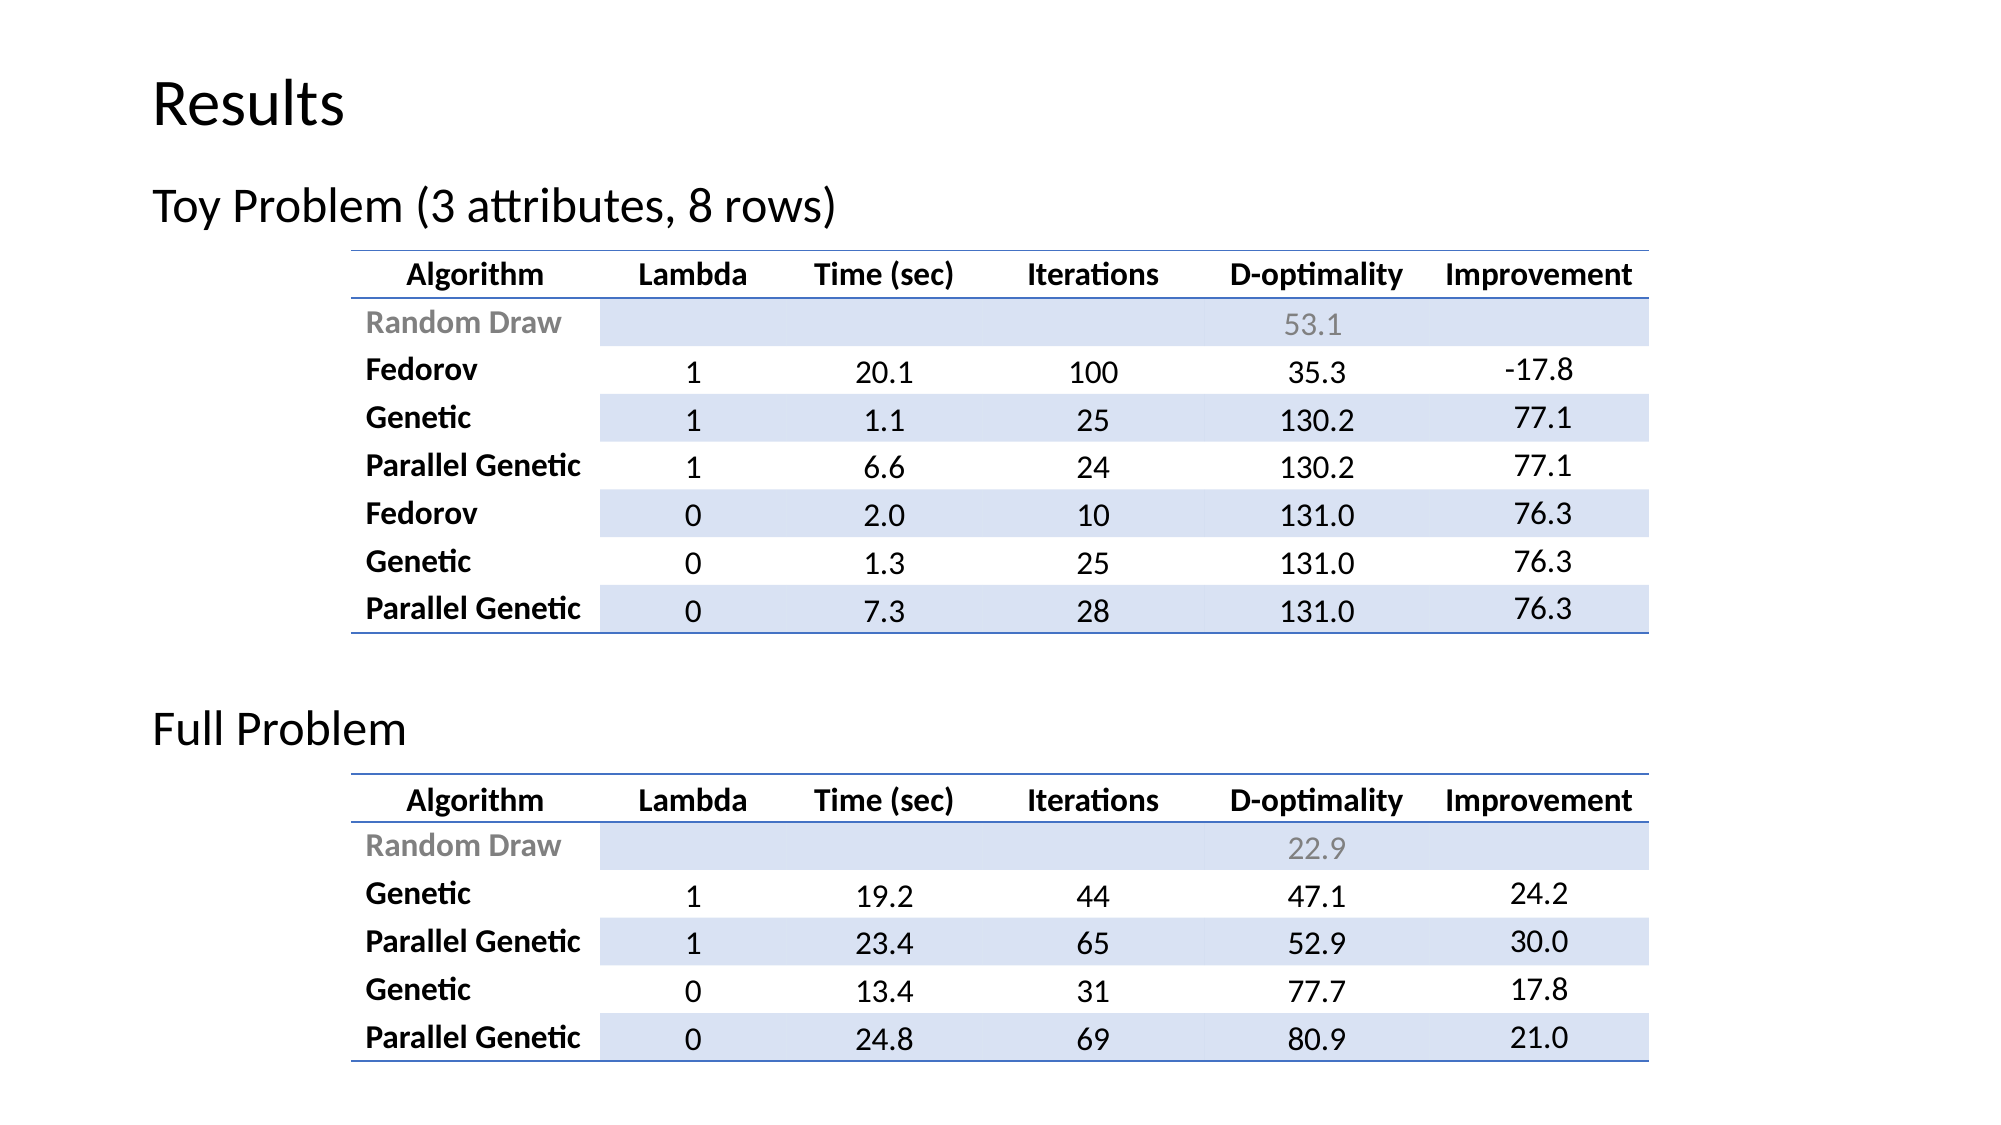

# Results
Toy Problem (3 attributes, 8 rows)

Full Problem

| Algorithm | Lambda | Time (sec) | Iterations | D-optimality | Improvement |
| --- | --- | --- | --- | --- | --- |
| Random Draw |  |  |  | 53.1 |  |
| Fedorov | 1 | 20.1 | 100 | 35.3 | -17.8 |
| Genetic | 1 | 1.1 | 25 | 130.2 | 77.1 |
| Parallel Genetic | 1 | 6.6 | 24 | 130.2 | 77.1 |
| Fedorov | 0 | 2.0 | 10 | 131.0 | 76.3 |
| Genetic | 0 | 1.3 | 25 | 131.0 | 76.3 |
| Parallel Genetic | 0 | 7.3 | 28 | 131.0 | 76.3 |
| Algorithm | Lambda | Time (sec) | Iterations | D-optimality | Improvement |
| --- | --- | --- | --- | --- | --- |
| Random Draw |  |  |  | 22.9 |  |
| Genetic | 1 | 19.2 | 44 | 47.1 | 24.2 |
| Parallel Genetic | 1 | 23.4 | 65 | 52.9 | 30.0 |
| Genetic | 0 | 13.4 | 31 | 77.7 | 17.8 |
| Parallel Genetic | 0 | 24.8 | 69 | 80.9 | 21.0 |